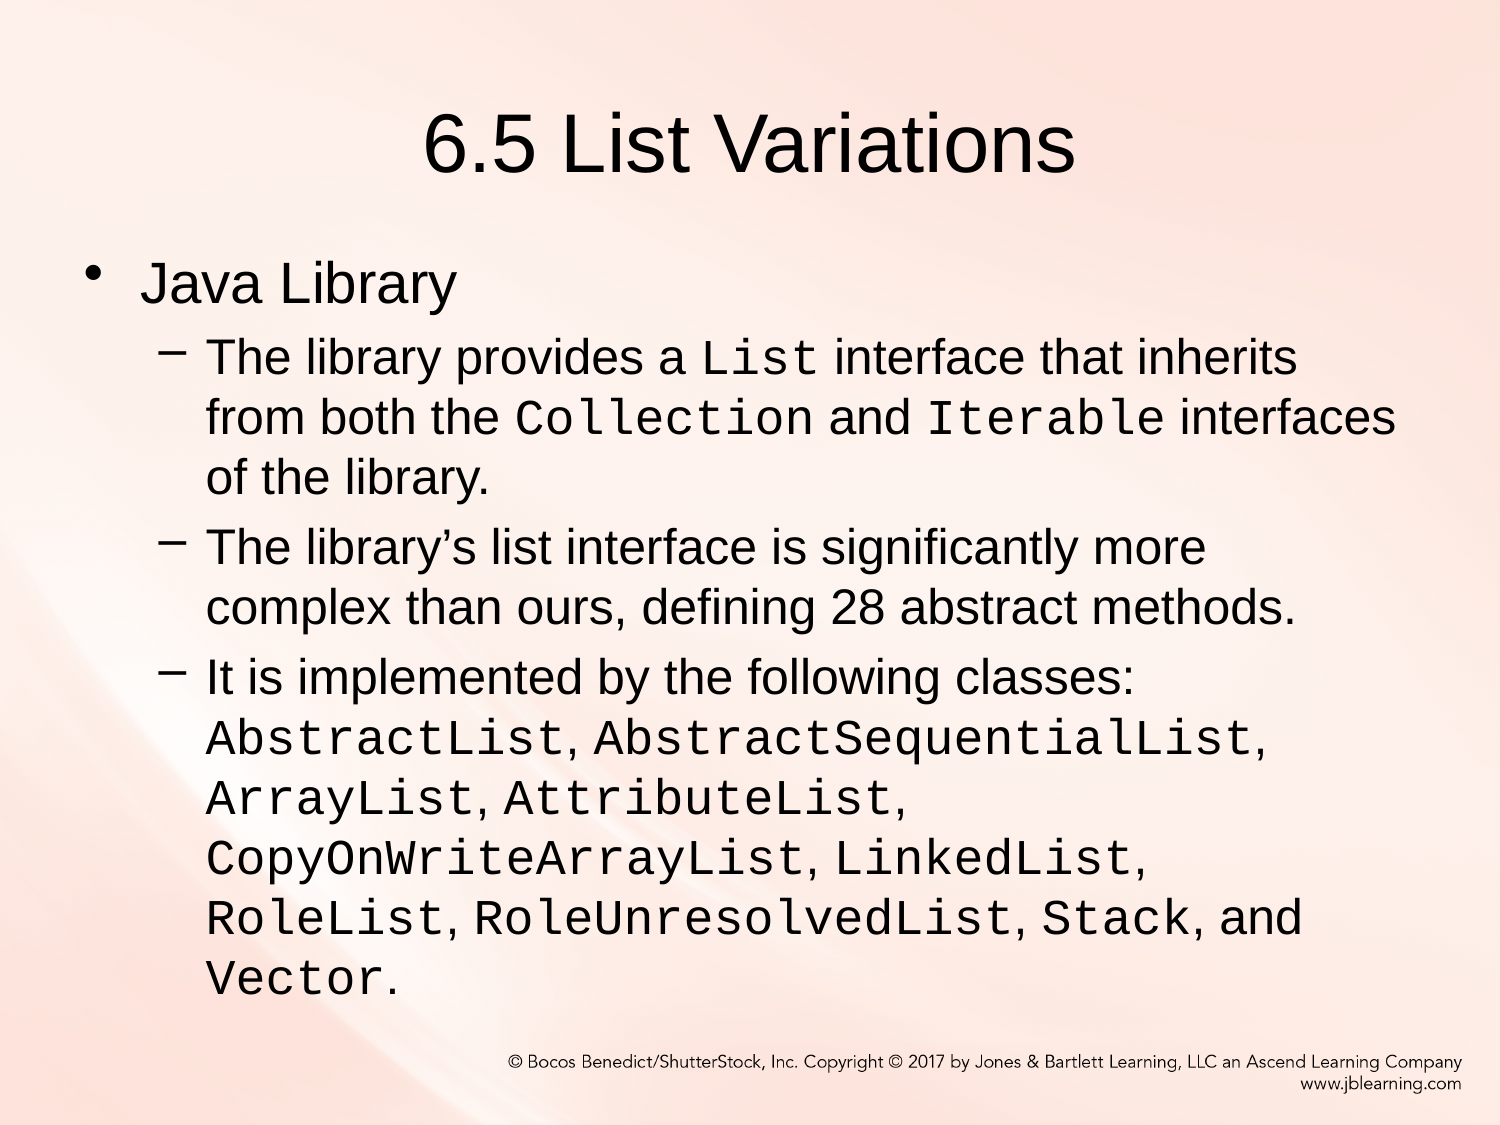

# 6.5 List Variations
Java Library
The library provides a List interface that inherits from both the Collection and Iterable interfaces of the library.
The library’s list interface is significantly more complex than ours, defining 28 abstract methods.
It is implemented by the following classes: AbstractList, AbstractSequentialList, ArrayList, AttributeList, CopyOnWriteArrayList, LinkedList, RoleList, RoleUnresolvedList, Stack, and Vector.